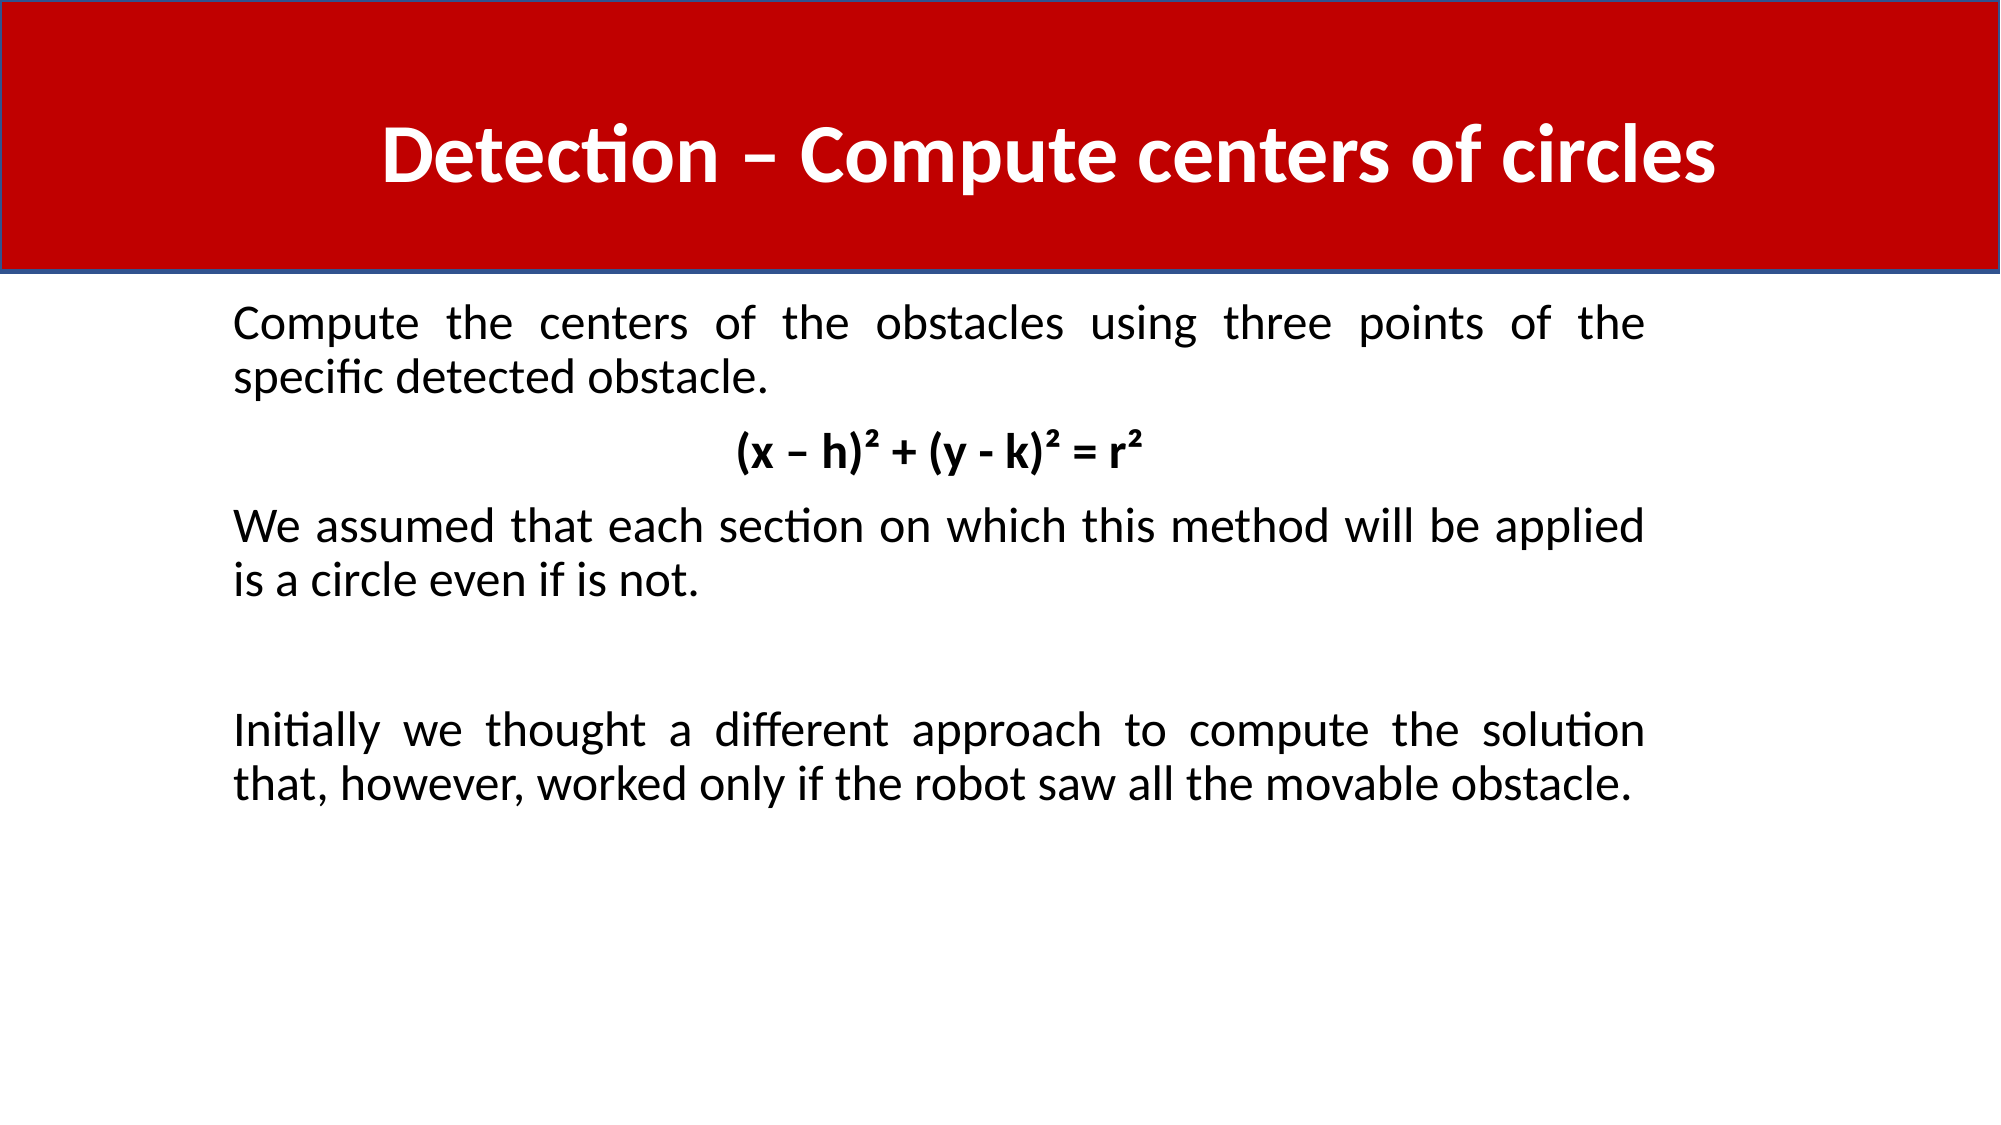

Detection – Compute centers of circles
Compute the centers of the obstacles using three points of the specific detected obstacle.
(x – h)² + (y - k)² = r²
We assumed that each section on which this method will be applied is a circle even if is not.

Initially we thought a different approach to compute the solution that, however, worked only if the robot saw all the movable obstacle.